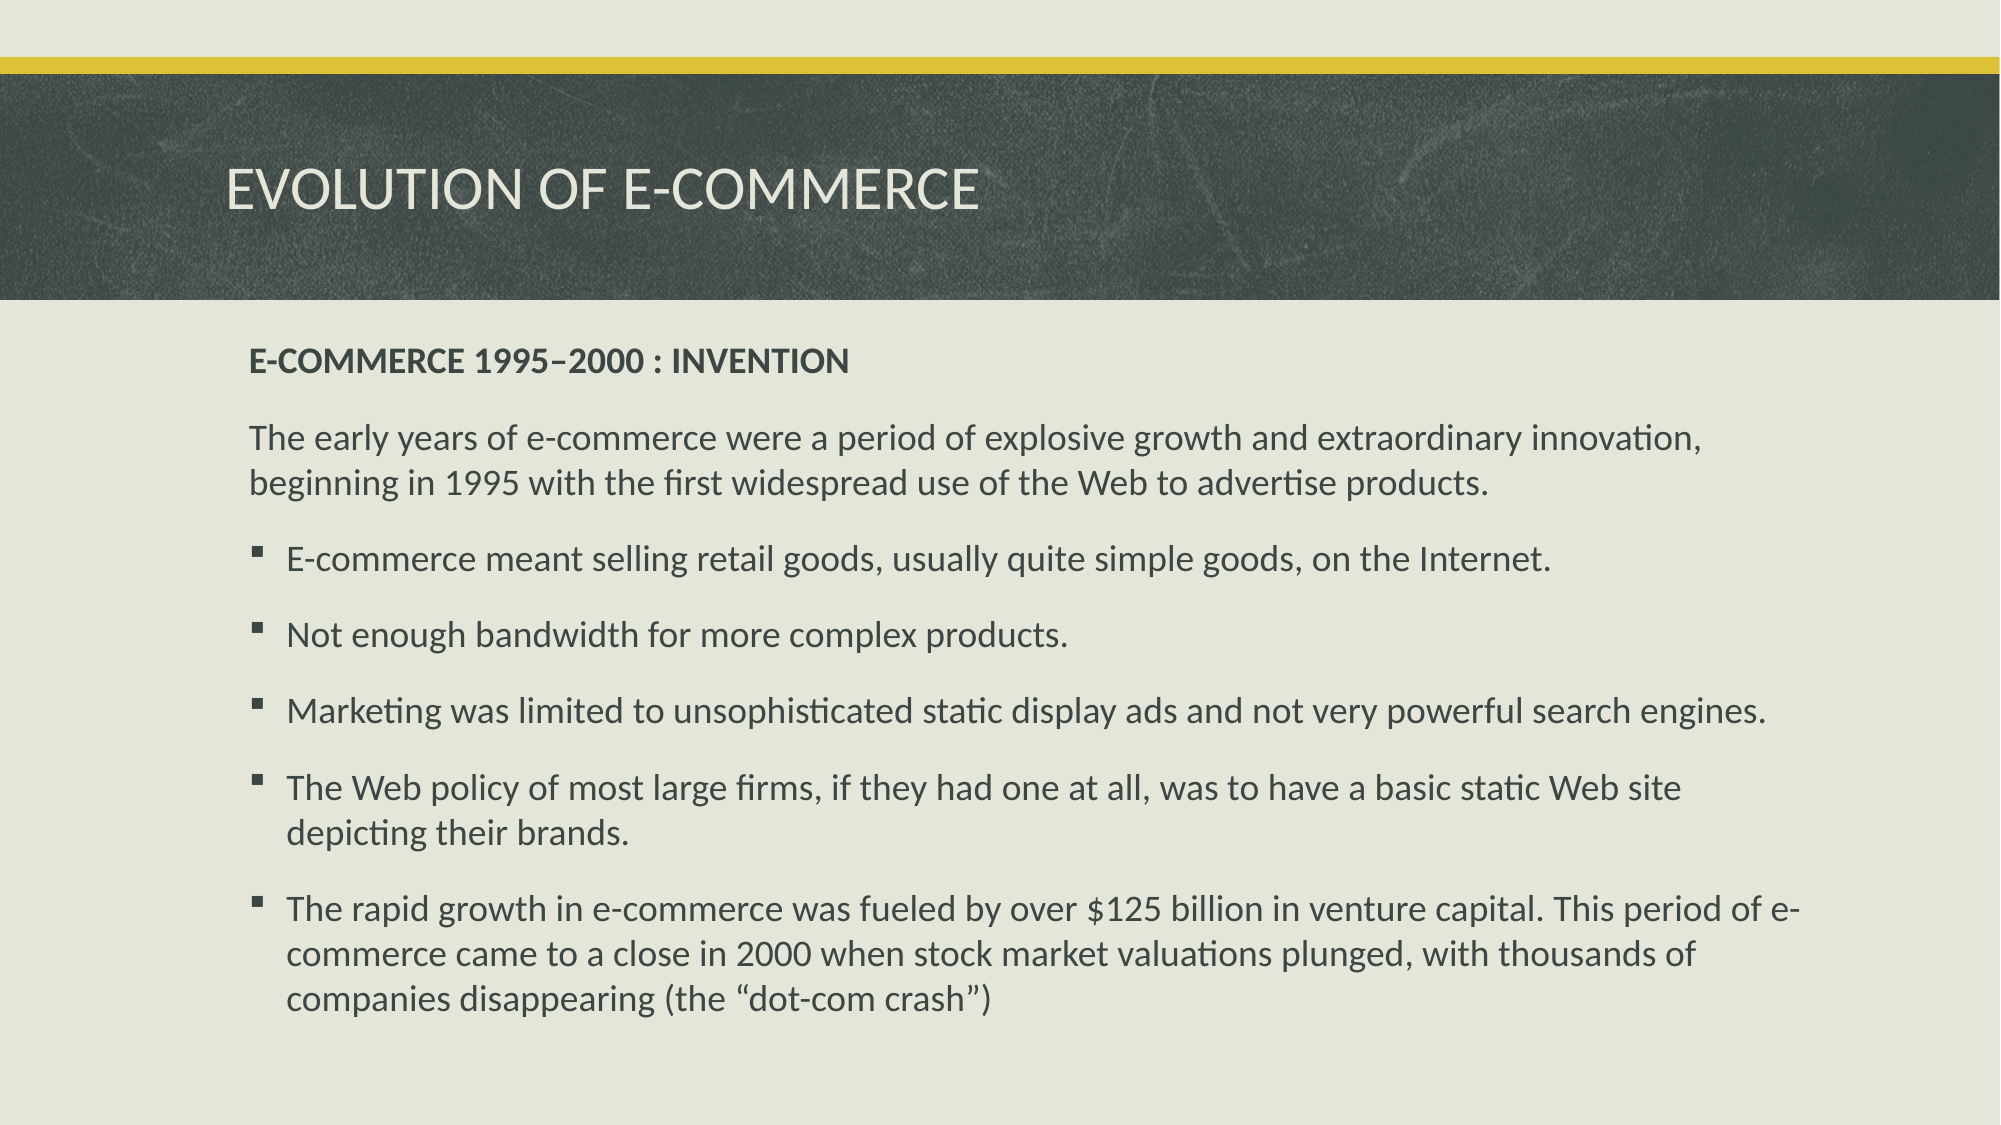

# EVOLUTION OF E-COMMERCE
E-COMMERCE 1995–2000 : INVENTION
The early years of e-commerce were a period of explosive growth and extraordinary innovation, beginning in 1995 with the first widespread use of the Web to advertise products.
E-commerce meant selling retail goods, usually quite simple goods, on the Internet.
Not enough bandwidth for more complex products.
Marketing was limited to unsophisticated static display ads and not very powerful search engines.
The Web policy of most large firms, if they had one at all, was to have a basic static Web site depicting their brands.
The rapid growth in e-commerce was fueled by over $125 billion in venture capital. This period of e-commerce came to a close in 2000 when stock market valuations plunged, with thousands of companies disappearing (the “dot-com crash”)